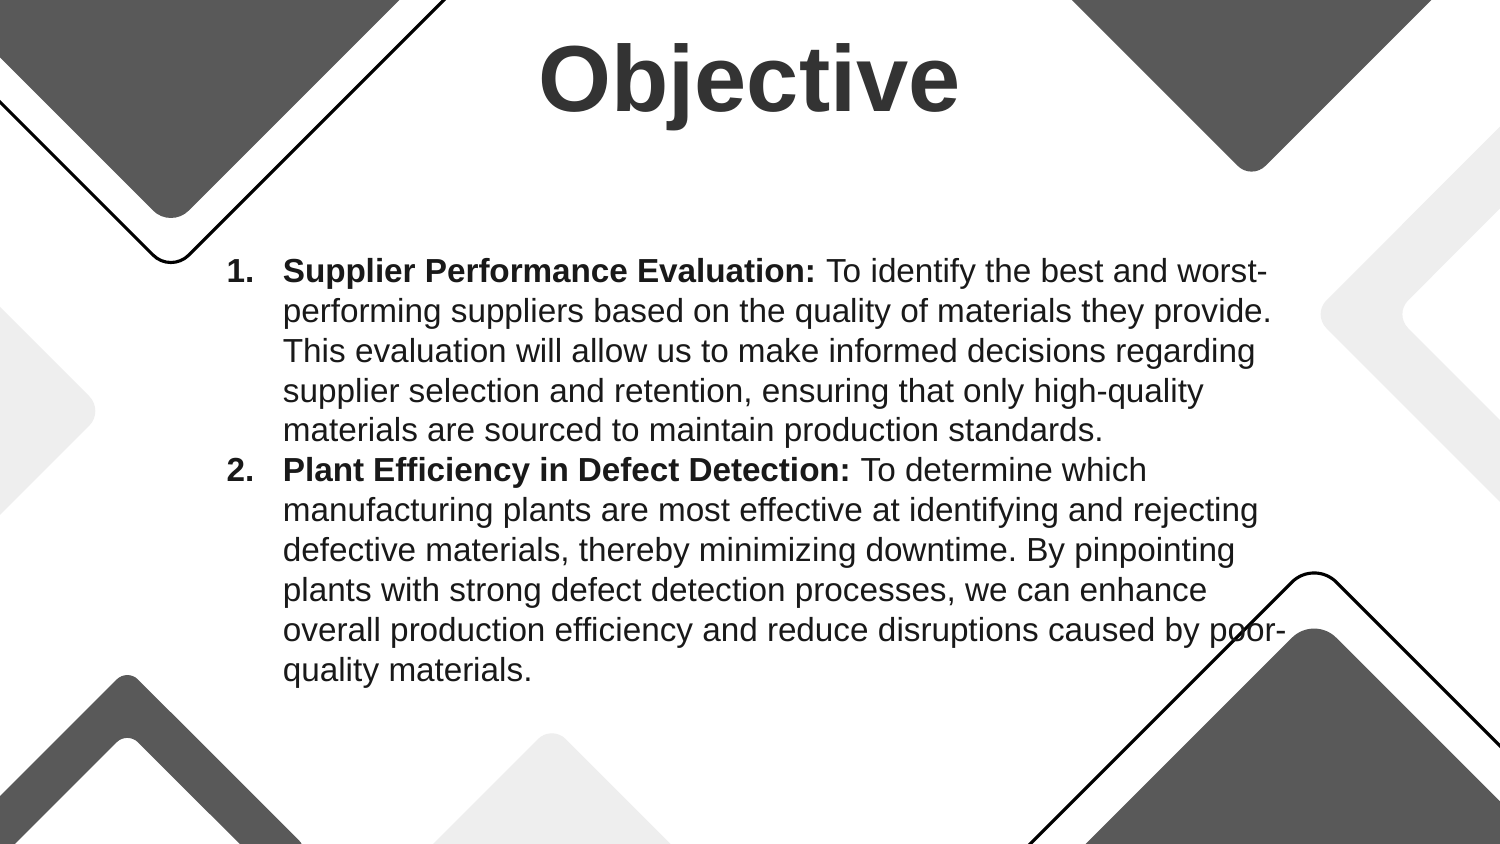

# Objective
Supplier Performance Evaluation: To identify the best and worst-performing suppliers based on the quality of materials they provide. This evaluation will allow us to make informed decisions regarding supplier selection and retention, ensuring that only high-quality materials are sourced to maintain production standards.
Plant Efficiency in Defect Detection: To determine which manufacturing plants are most effective at identifying and rejecting defective materials, thereby minimizing downtime. By pinpointing plants with strong defect detection processes, we can enhance overall production efficiency and reduce disruptions caused by poor-quality materials.